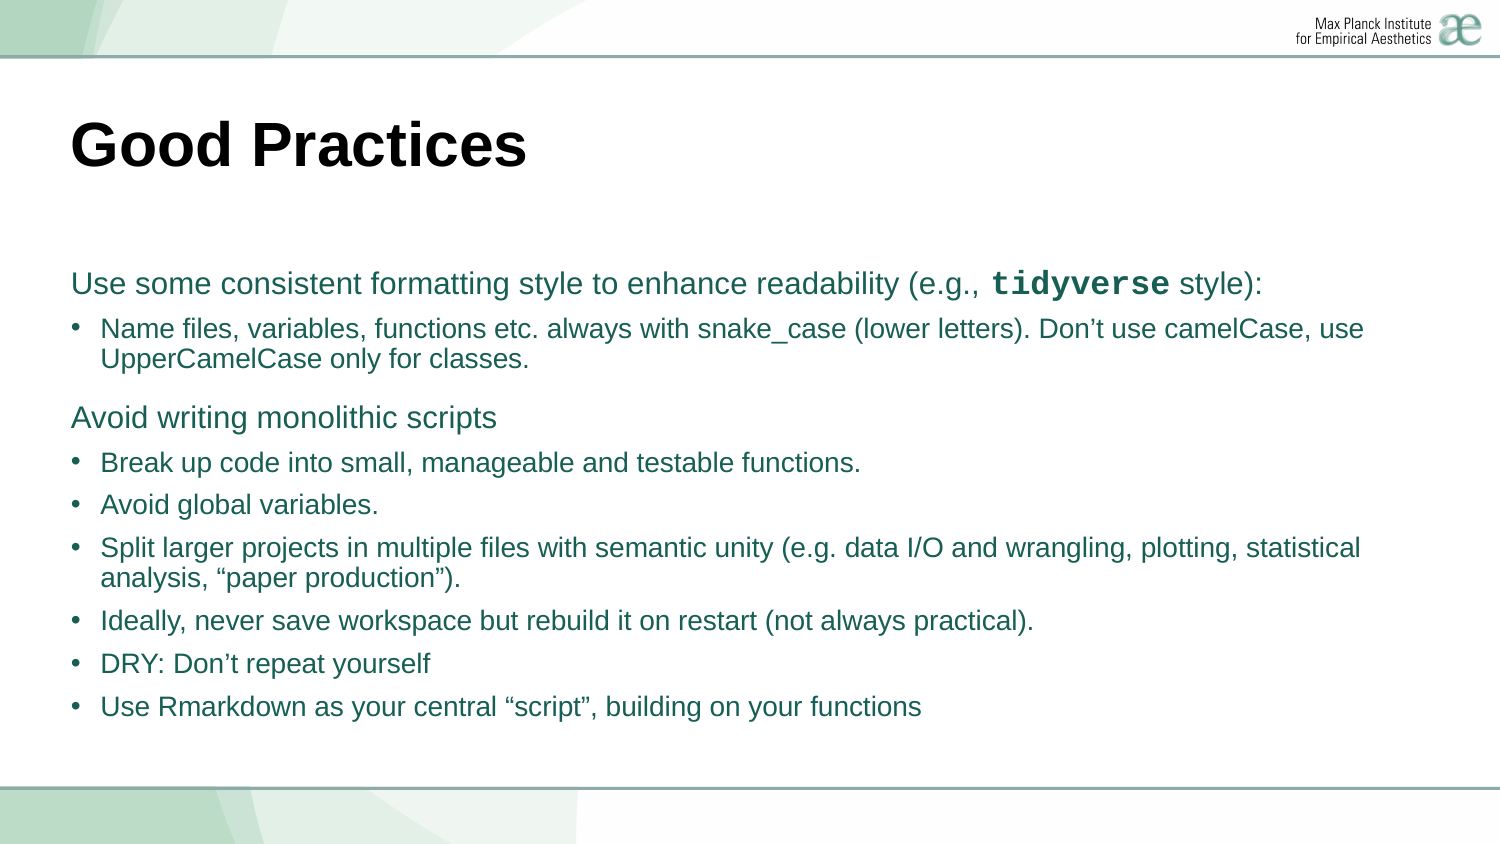

# Good Practices
Use some consistent formatting style to enhance readability (e.g., tidyverse style):
Name files, variables, functions etc. always with snake_case (lower letters). Don’t use camelCase, use UpperCamelCase only for classes.
Avoid writing monolithic scripts
Break up code into small, manageable and testable functions.
Avoid global variables.
Split larger projects in multiple files with semantic unity (e.g. data I/O and wrangling, plotting, statistical analysis, “paper production”).
Ideally, never save workspace but rebuild it on restart (not always practical).
DRY: Don’t repeat yourself
Use Rmarkdown as your central “script”, building on your functions